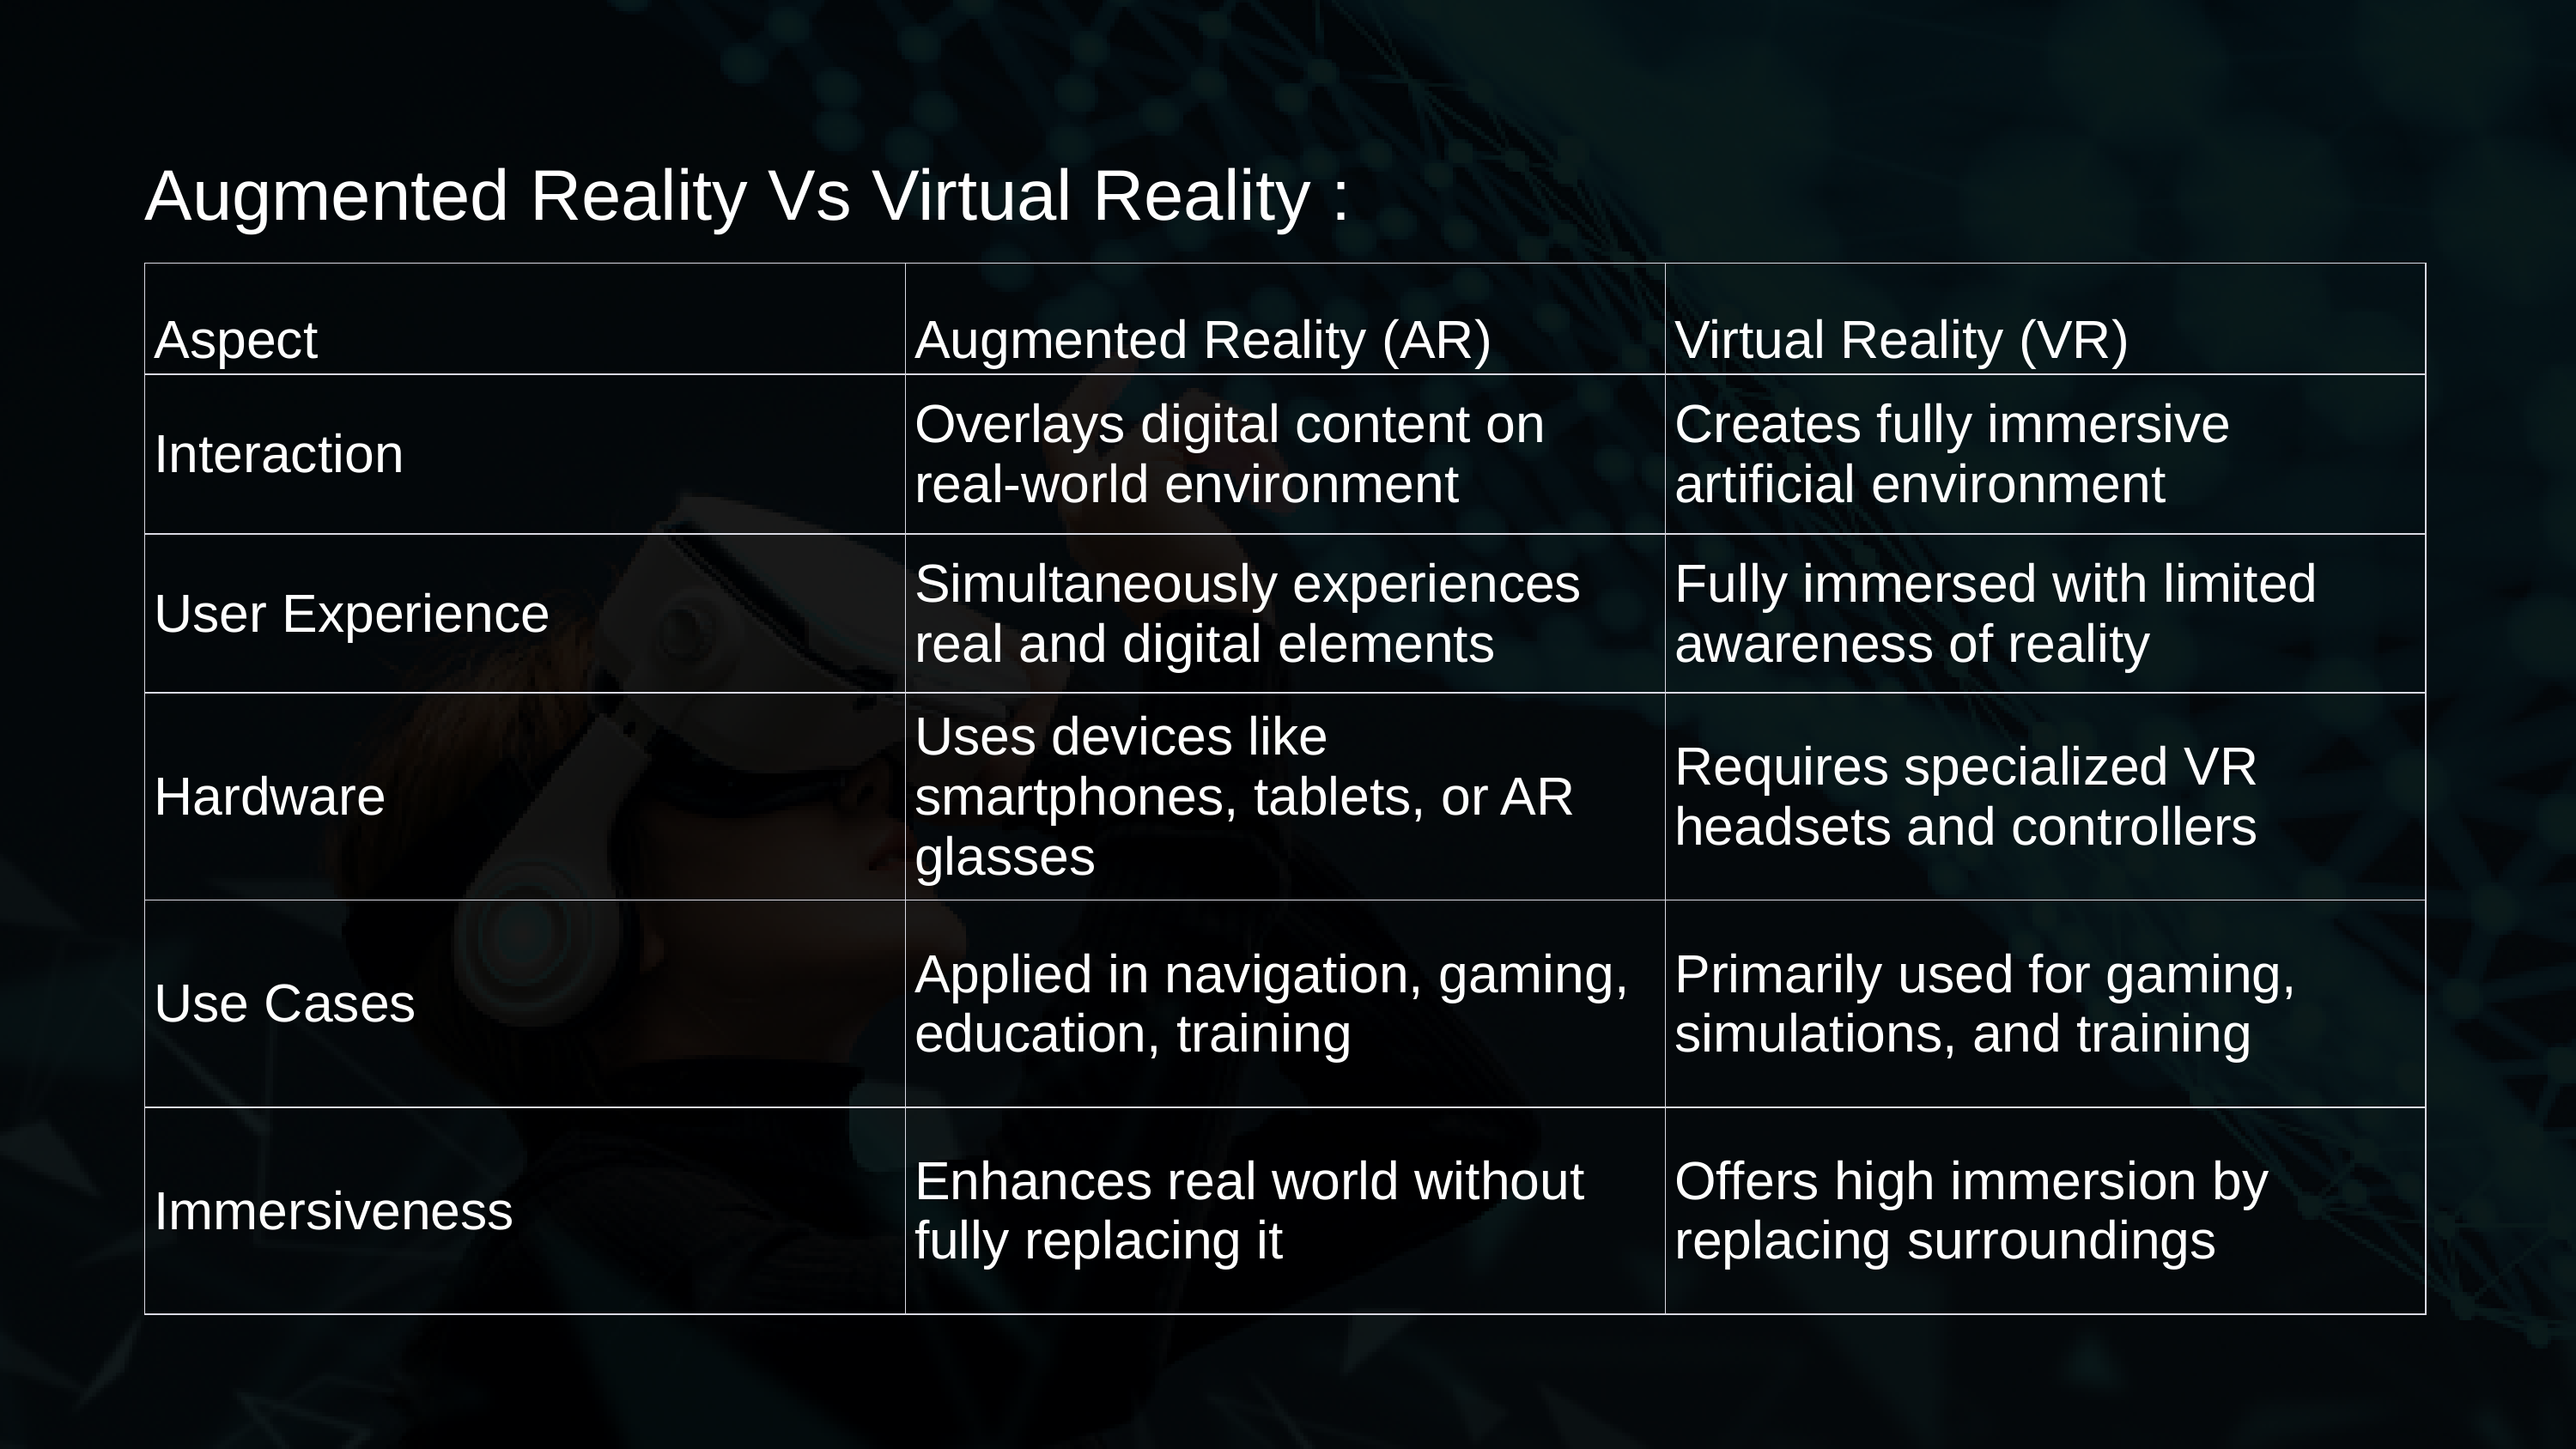

Augmented Reality Vs Virtual Reality :
| Aspect | Augmented Reality (AR) | Virtual Reality (VR) |
| --- | --- | --- |
| Interaction | Overlays digital content on real-world environment | Creates fully immersive artificial environment |
| User Experience | Simultaneously experiences real and digital elements | Fully immersed with limited awareness of reality |
| Hardware | Uses devices like smartphones, tablets, or AR glasses | Requires specialized VR headsets and controllers |
| Use Cases | Applied in navigation, gaming, education, training | Primarily used for gaming, simulations, and training |
| Immersiveness | Enhances real world without fully replacing it | Offers high immersion by replacing surroundings |